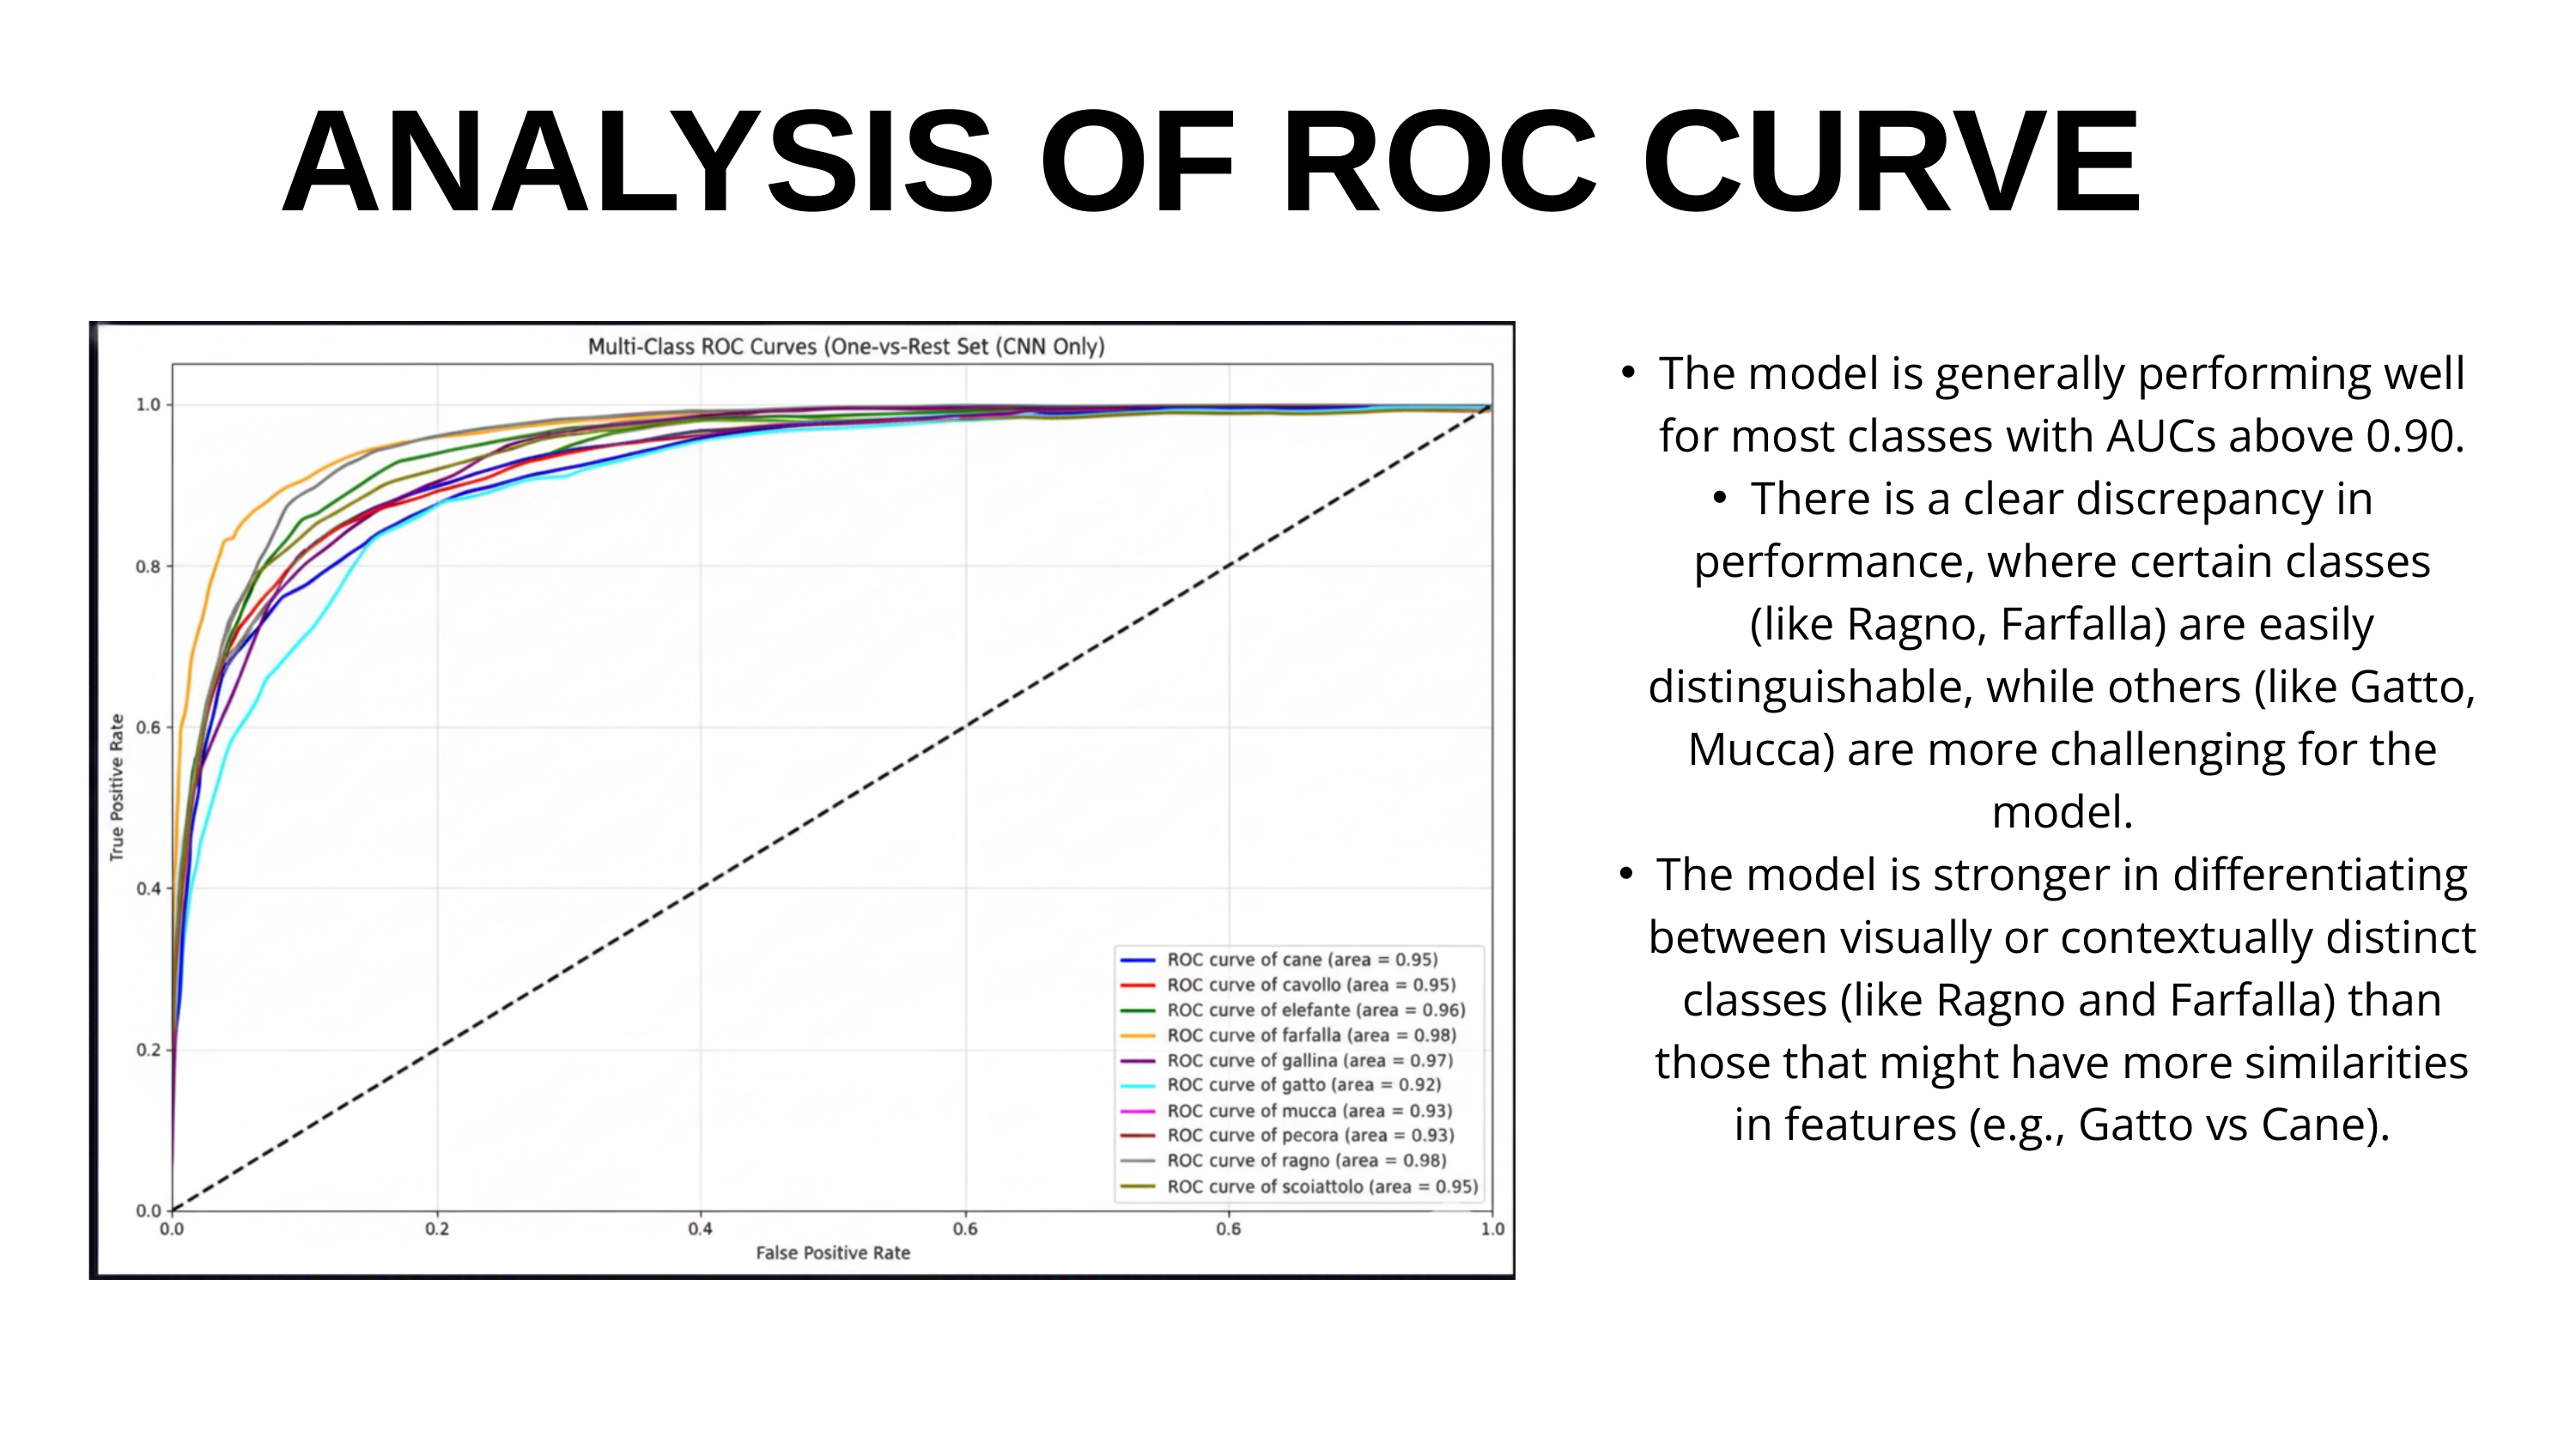

ANALYSIS OF ROC CURVE

The model is generally performing well for most classes with AUCs above 0.90.
There is a clear discrepancy in performance, where certain classes (like Ragno, Farfalla) are easily distinguishable, while others (like Gatto, Mucca) are more challenging for the model.
The model is stronger in differentiating between visually or contextually distinct classes (like Ragno and Farfalla) than those that might have more similarities in features (e.g., Gatto vs Cane).